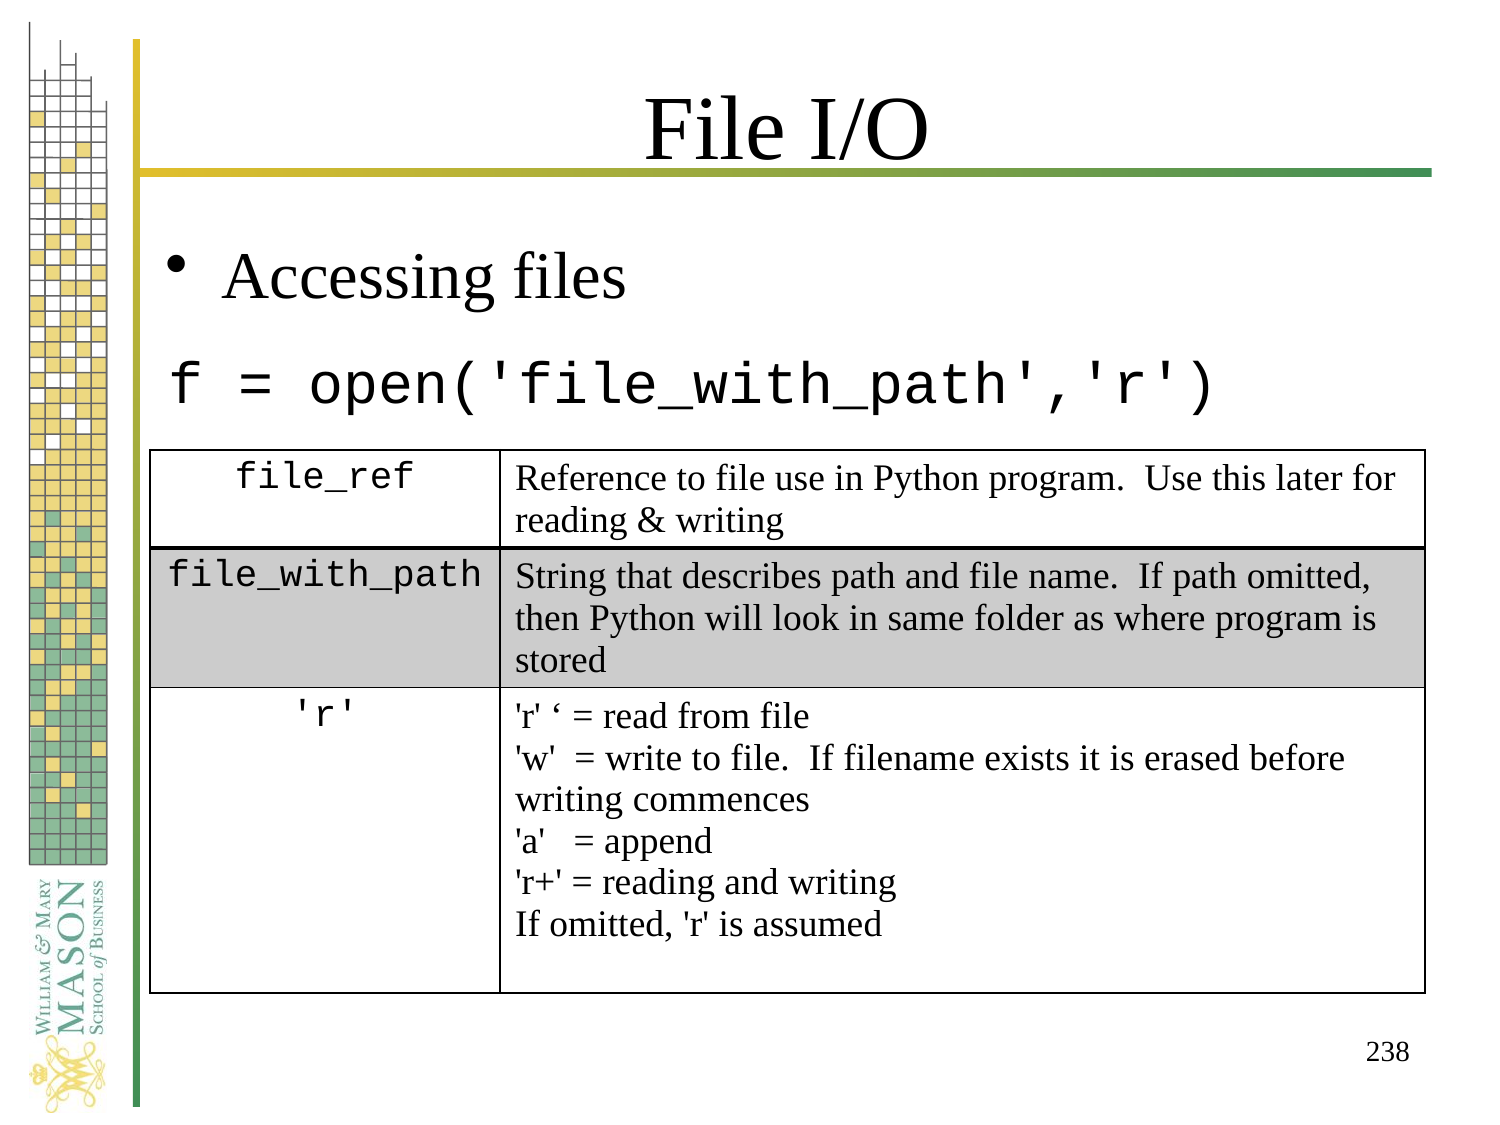

# File I/O
Accessing files
f = open('file_with_path','r')
| file\_ref | Reference to file use in Python program. Use this later for reading & writing |
| --- | --- |
| file\_with\_path | String that describes path and file name. If path omitted, then Python will look in same folder as where program is stored |
| 'r' | 'r' ‘ = read from file 'w' = write to file. If filename exists it is erased before writing commences 'a' = append 'r+' = reading and writing If omitted, 'r' is assumed |
238